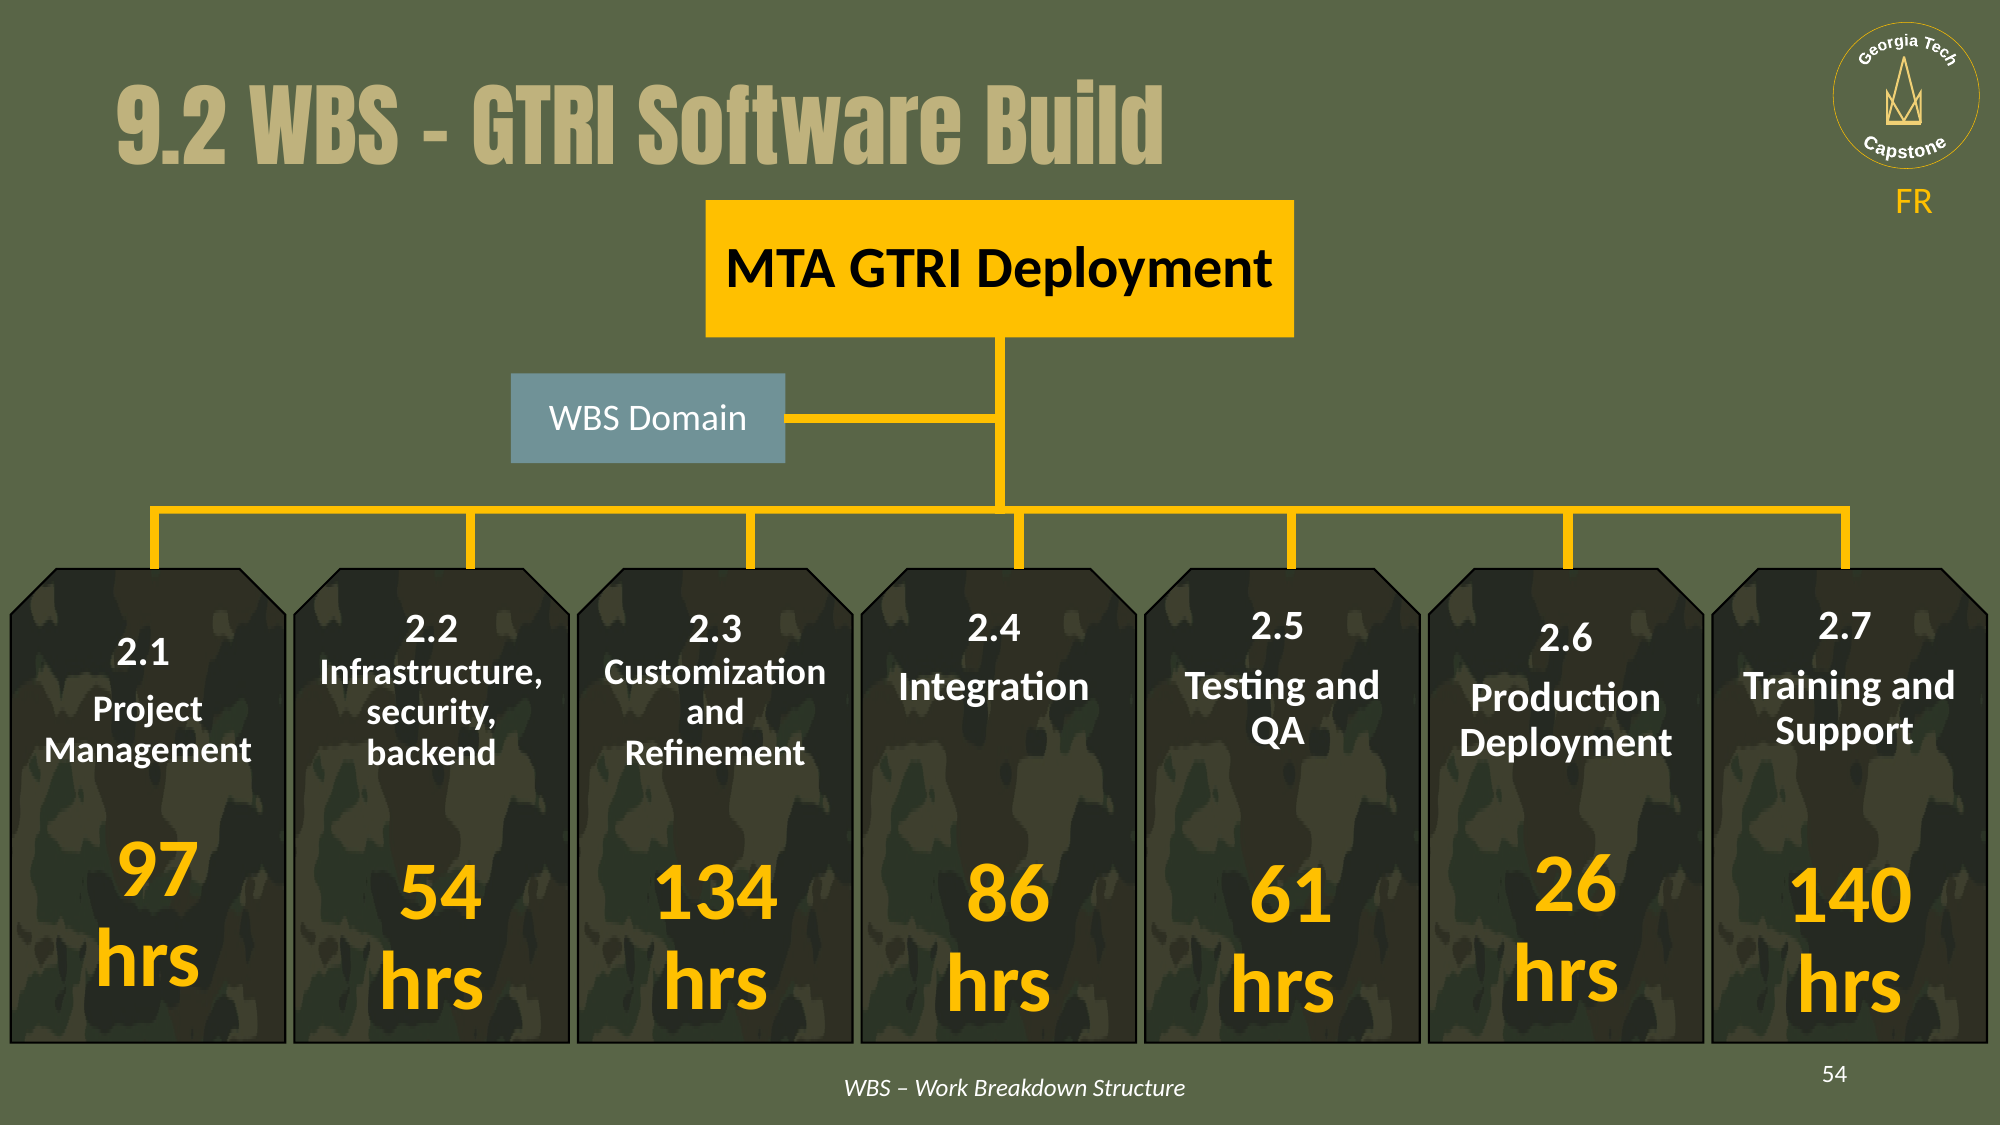

# 9.2 WBS – GTRI Software Build
FR
MTA GTRI Deployment
WBS Domain

2.1
Project Management

 97 hrs
2.2 Infrastructure, security, backend

 54 hrs
2.3 Customization and Refinement

134 hrs
2.4
Integration

 86 hrs
2.5
Testing and QA

 61 hrs
2.6
Production Deployment

 26 hrs
2.7
Training and Support

140 hrs
54
WBS – Work Breakdown Structure